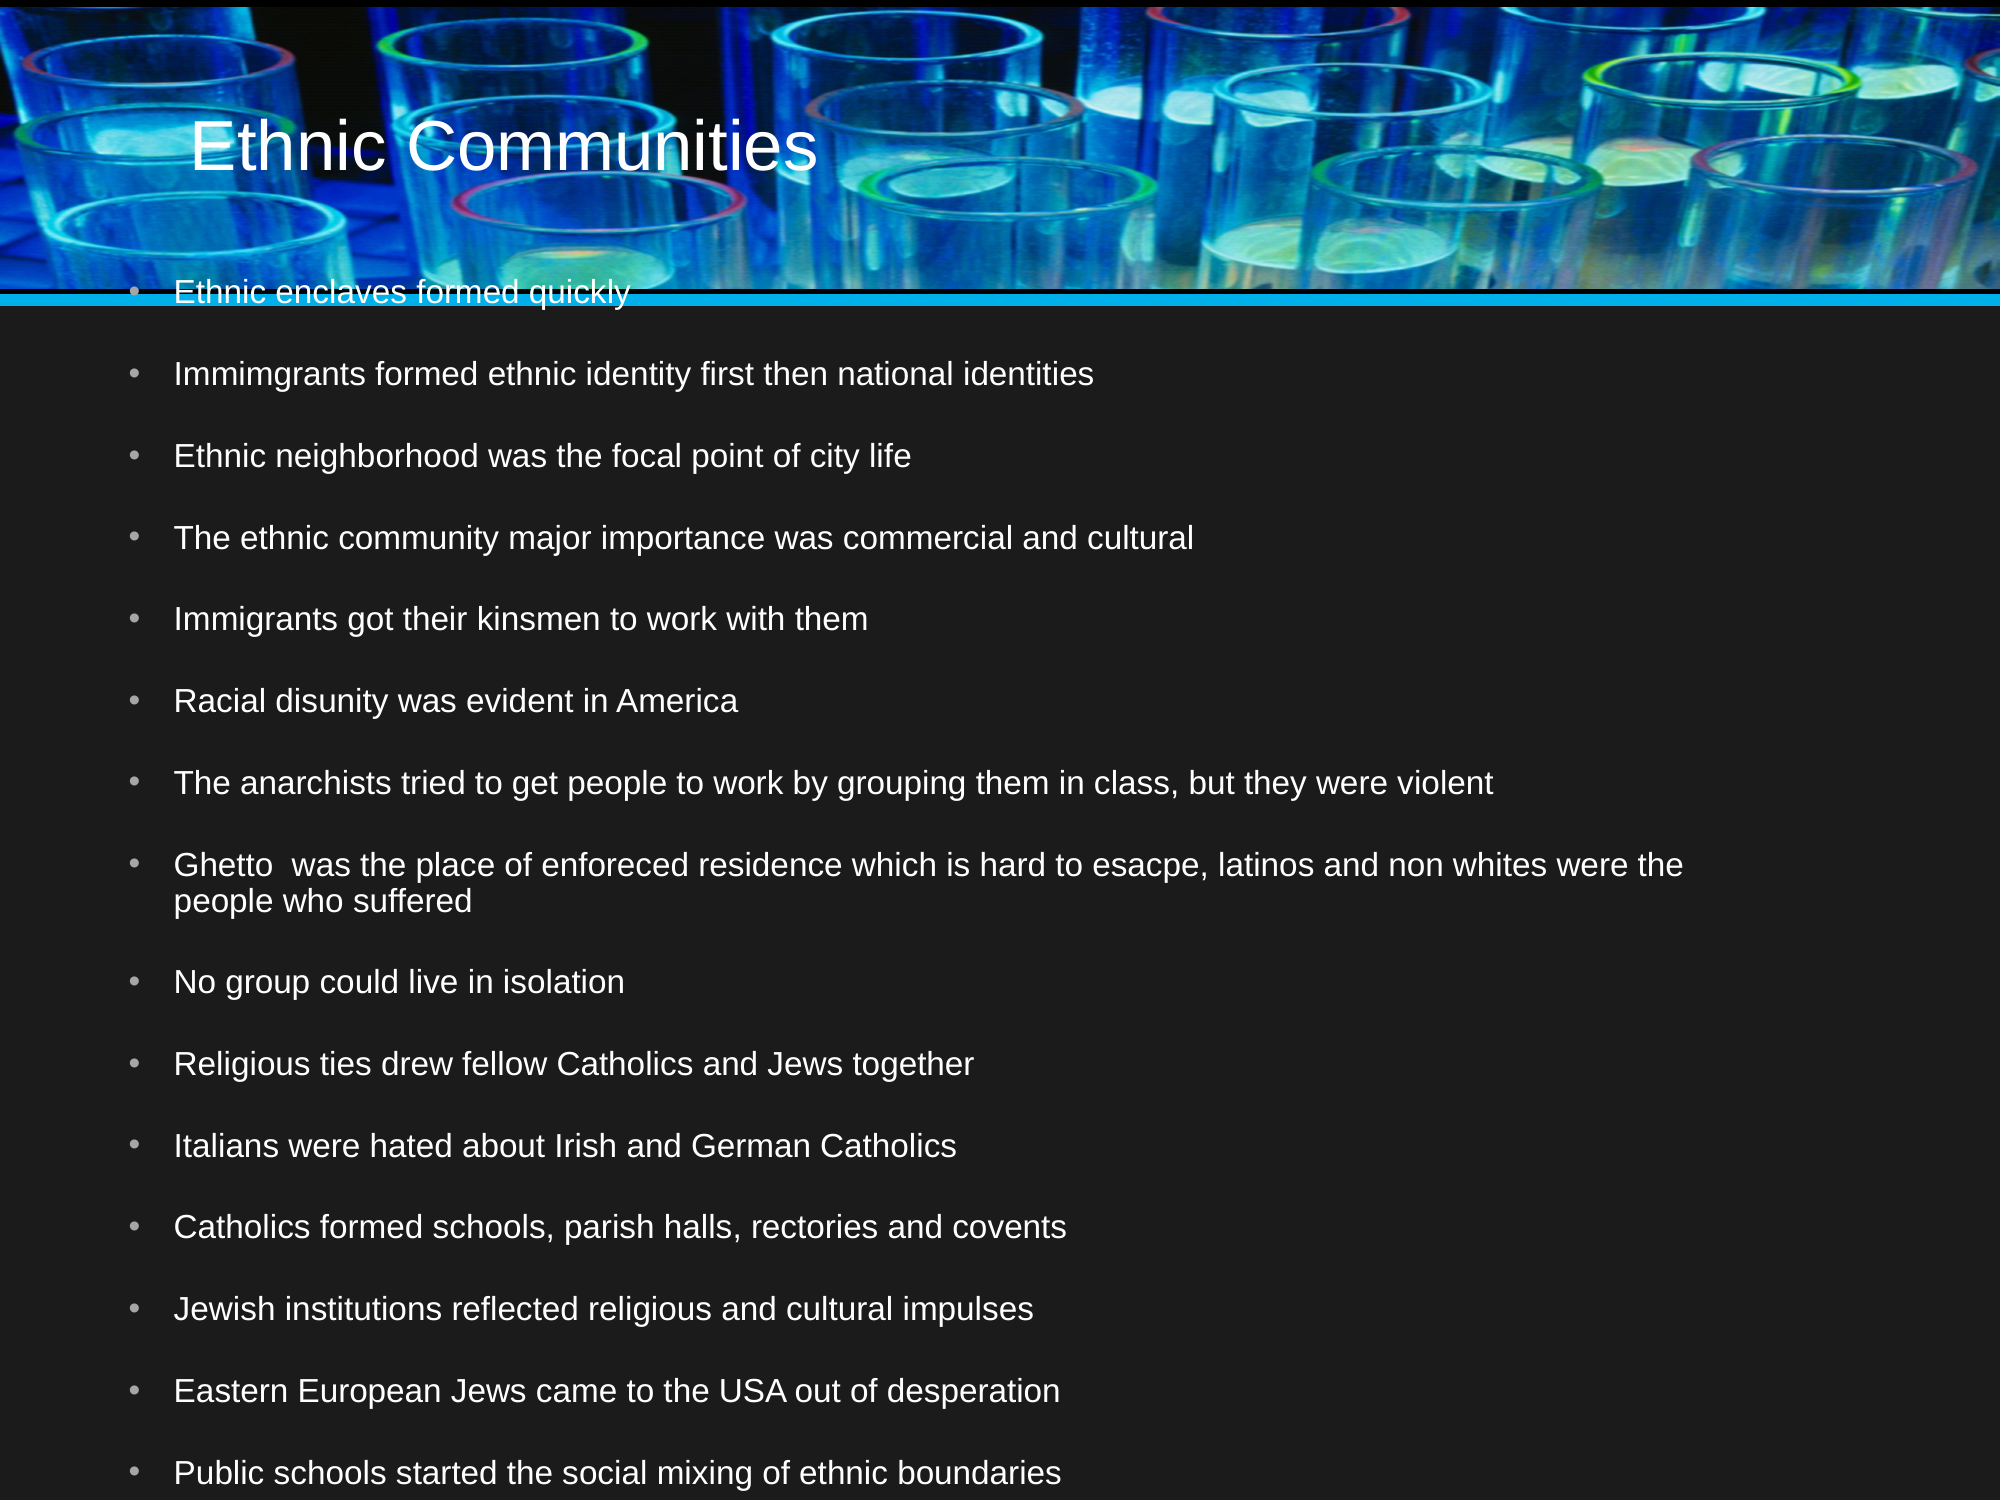

# Ethnic Communities
Ethnic enclaves formed quickly
Immimgrants formed ethnic identity first then national identities
Ethnic neighborhood was the focal point of city life
The ethnic community major importance was commercial and cultural
Immigrants got their kinsmen to work with them
Racial disunity was evident in America
The anarchists tried to get people to work by grouping them in class, but they were violent
Ghetto  was the place of enforeced residence which is hard to esacpe, latinos and non whites were the people who suffered
No group could live in isolation
Religious ties drew fellow Catholics and Jews together
Italians were hated about Irish and German Catholics
Catholics formed schools, parish halls, rectories and covents
Jewish institutions reflected religious and cultural impulses
Eastern European Jews came to the USA out of desperation
Public schools started the social mixing of ethnic boundaries